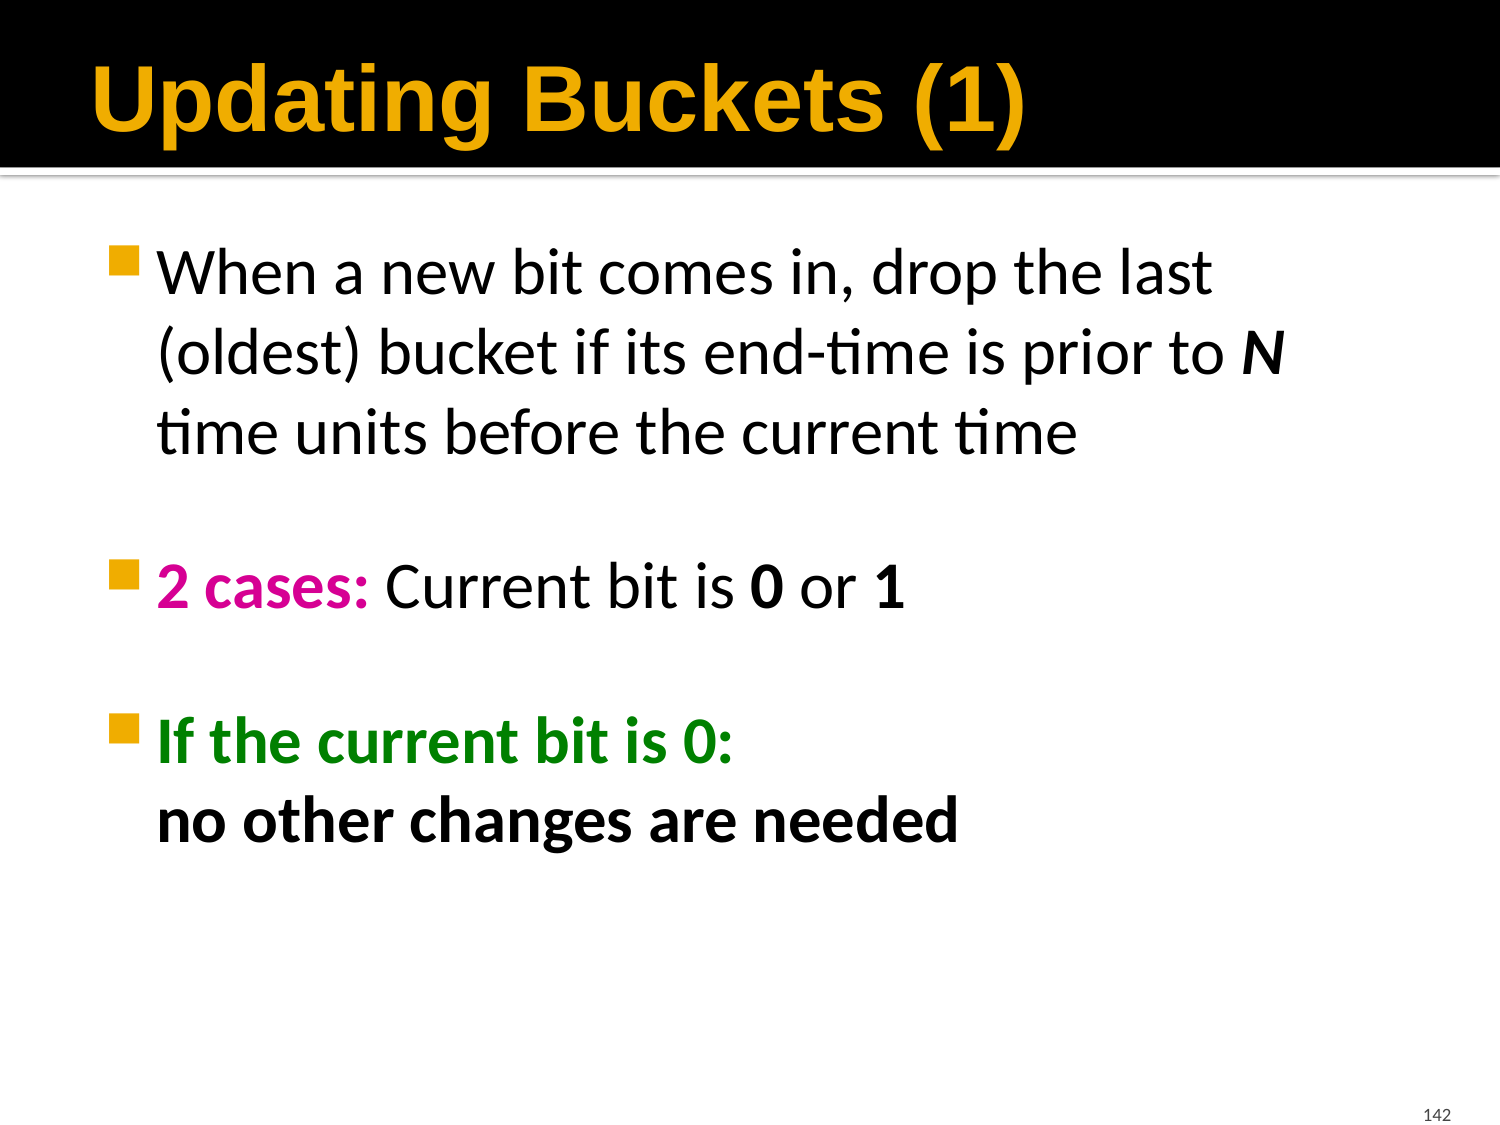

# Updating Buckets (1)
When a new bit comes in, drop the last (oldest) bucket if its end-time is prior to N  time units before the current time

2 cases: Current bit is 0 or 1

If the current bit is 0:
no other changes are needed
142